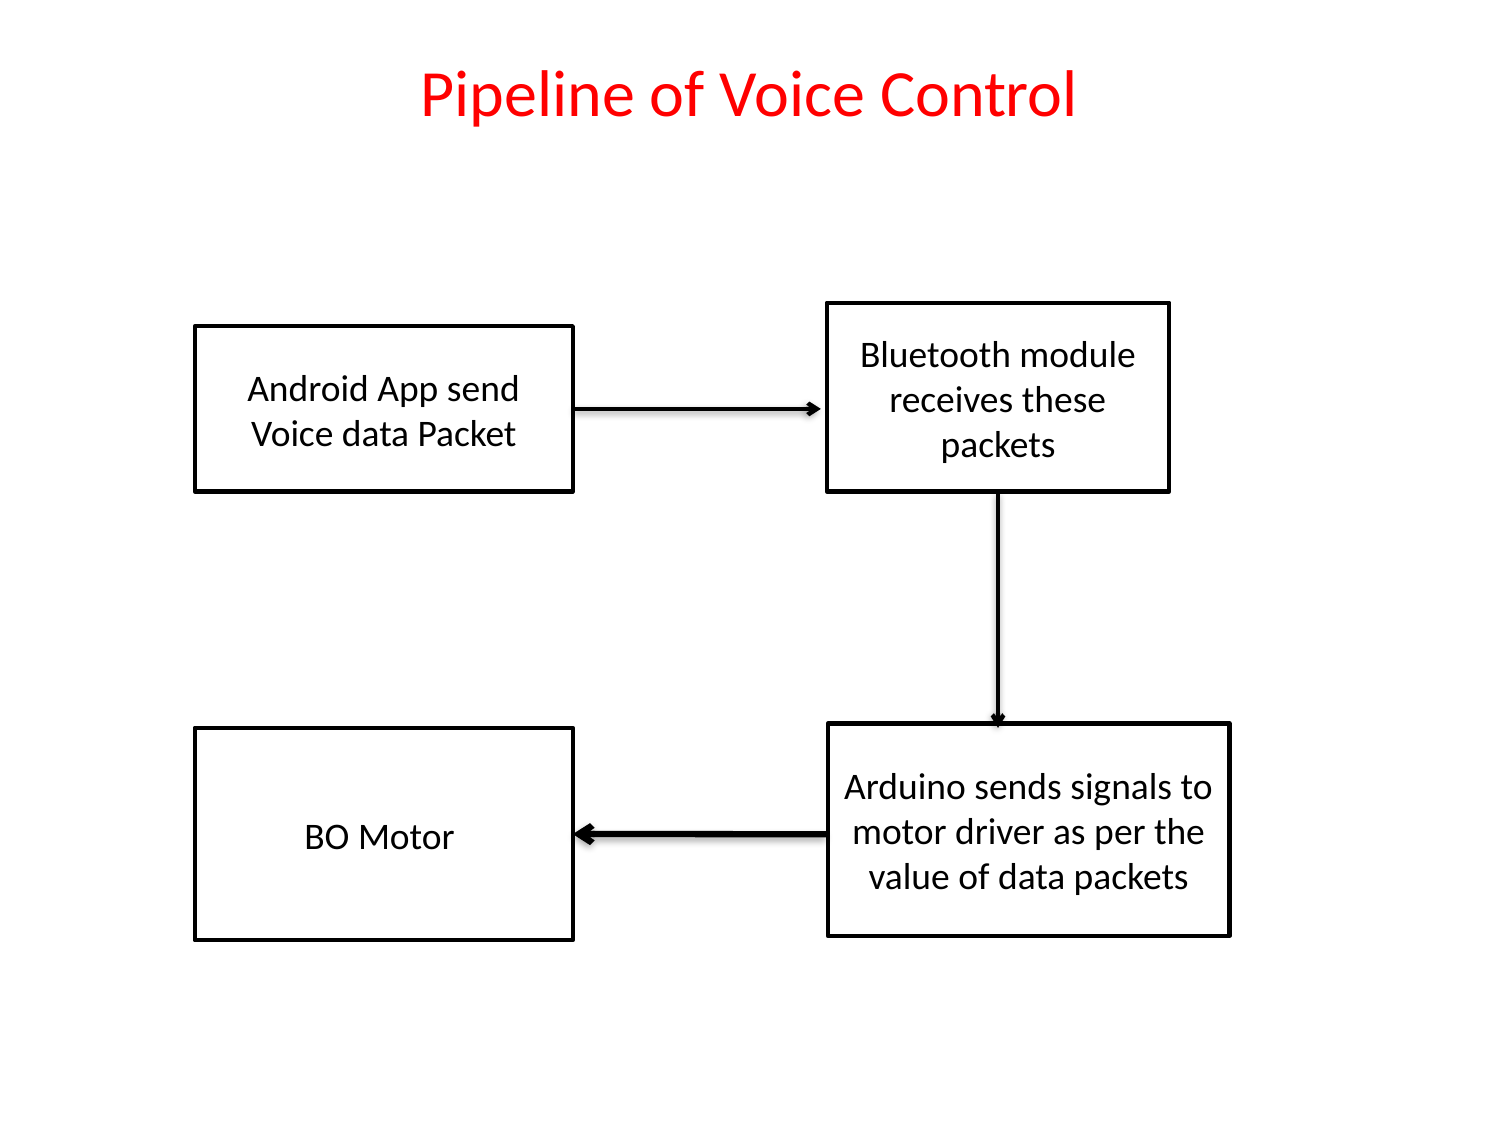

# Pipeline of Voice Control

Bluetooth module receives these packets
Android App send Voice data Packet
Arduino sends signals to motor driver as per the value of data packets
BO Motor